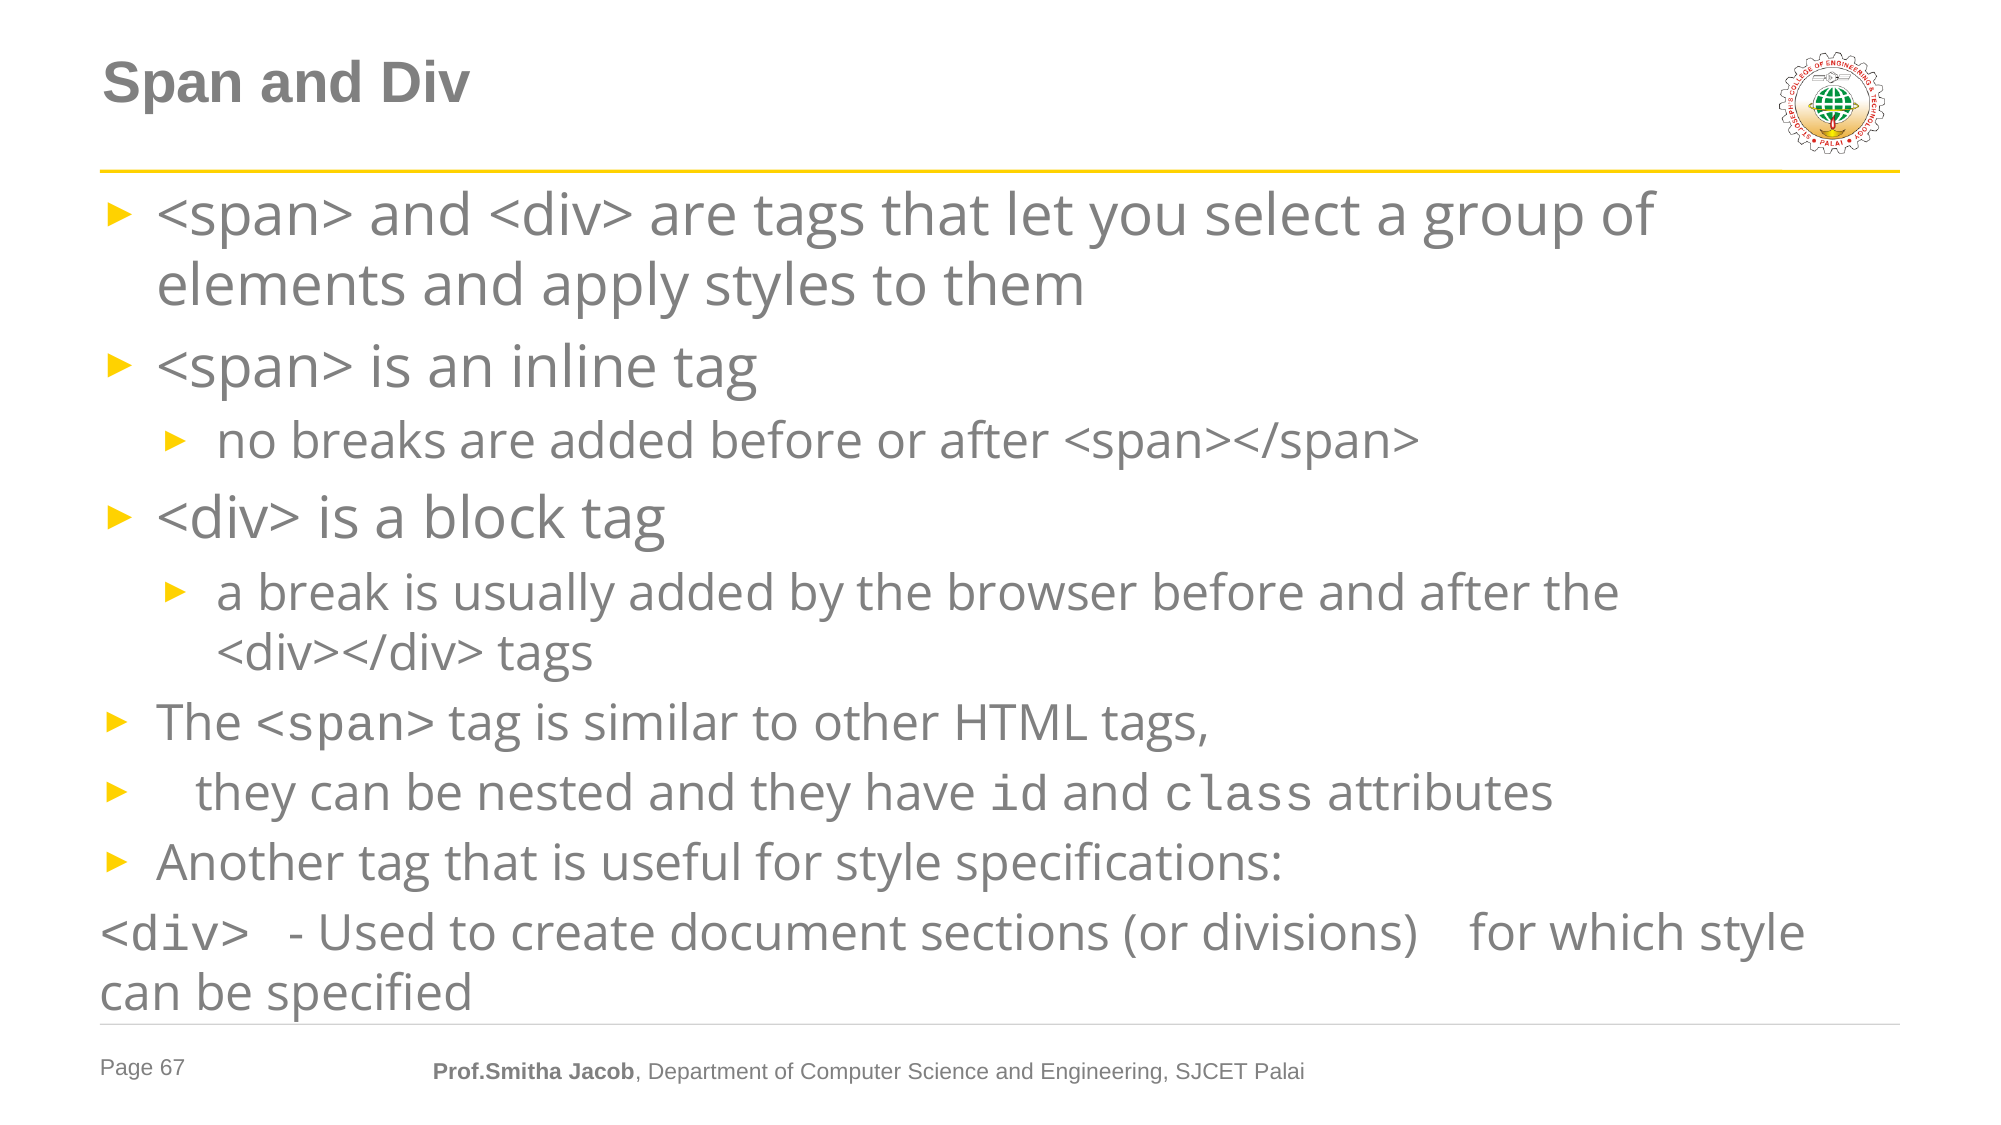

# Span and Div
<span> and <div> are tags that let you select a group of elements and apply styles to them
<span> is an inline tag
no breaks are added before or after <span></span>
<div> is a block tag
a break is usually added by the browser before and after the <div></div> tags
The <span> tag is similar to other HTML tags,
   they can be nested and they have id and class attributes
Another tag that is useful for style specifications:
<div>   - Used to create document sections (or divisions)    for which style can be specified